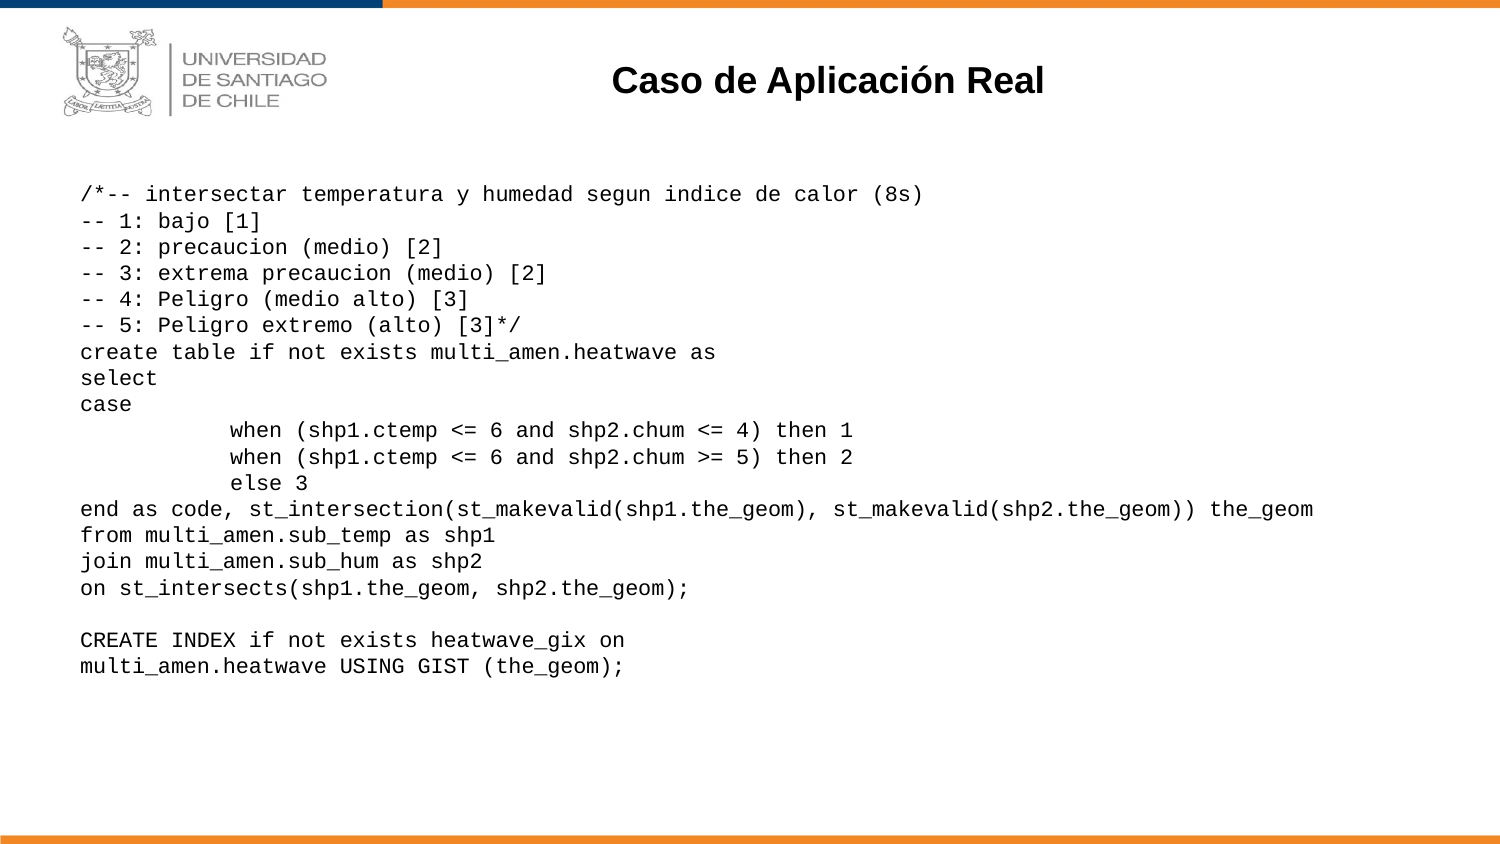

Caso de Aplicación Real

/*-- intersectar temperatura y humedad segun indice de calor (8s)
-- 1: bajo [1]
-- 2: precaucion (medio) [2]
-- 3: extrema precaucion (medio) [2]
-- 4: Peligro (medio alto) [3]
-- 5: Peligro extremo (alto) [3]*/
create table if not exists multi_amen.heatwave as
select
case
	when (shp1.ctemp <= 6 and shp2.chum <= 4) then 1
	when (shp1.ctemp <= 6 and shp2.chum >= 5) then 2
	else 3
end as code, st_intersection(st_makevalid(shp1.the_geom), st_makevalid(shp2.the_geom)) the_geom
from multi_amen.sub_temp as shp1
join multi_amen.sub_hum as shp2
on st_intersects(shp1.the_geom, shp2.the_geom);

CREATE INDEX if not exists heatwave_gix on
multi_amen.heatwave USING GIST (the_geom);